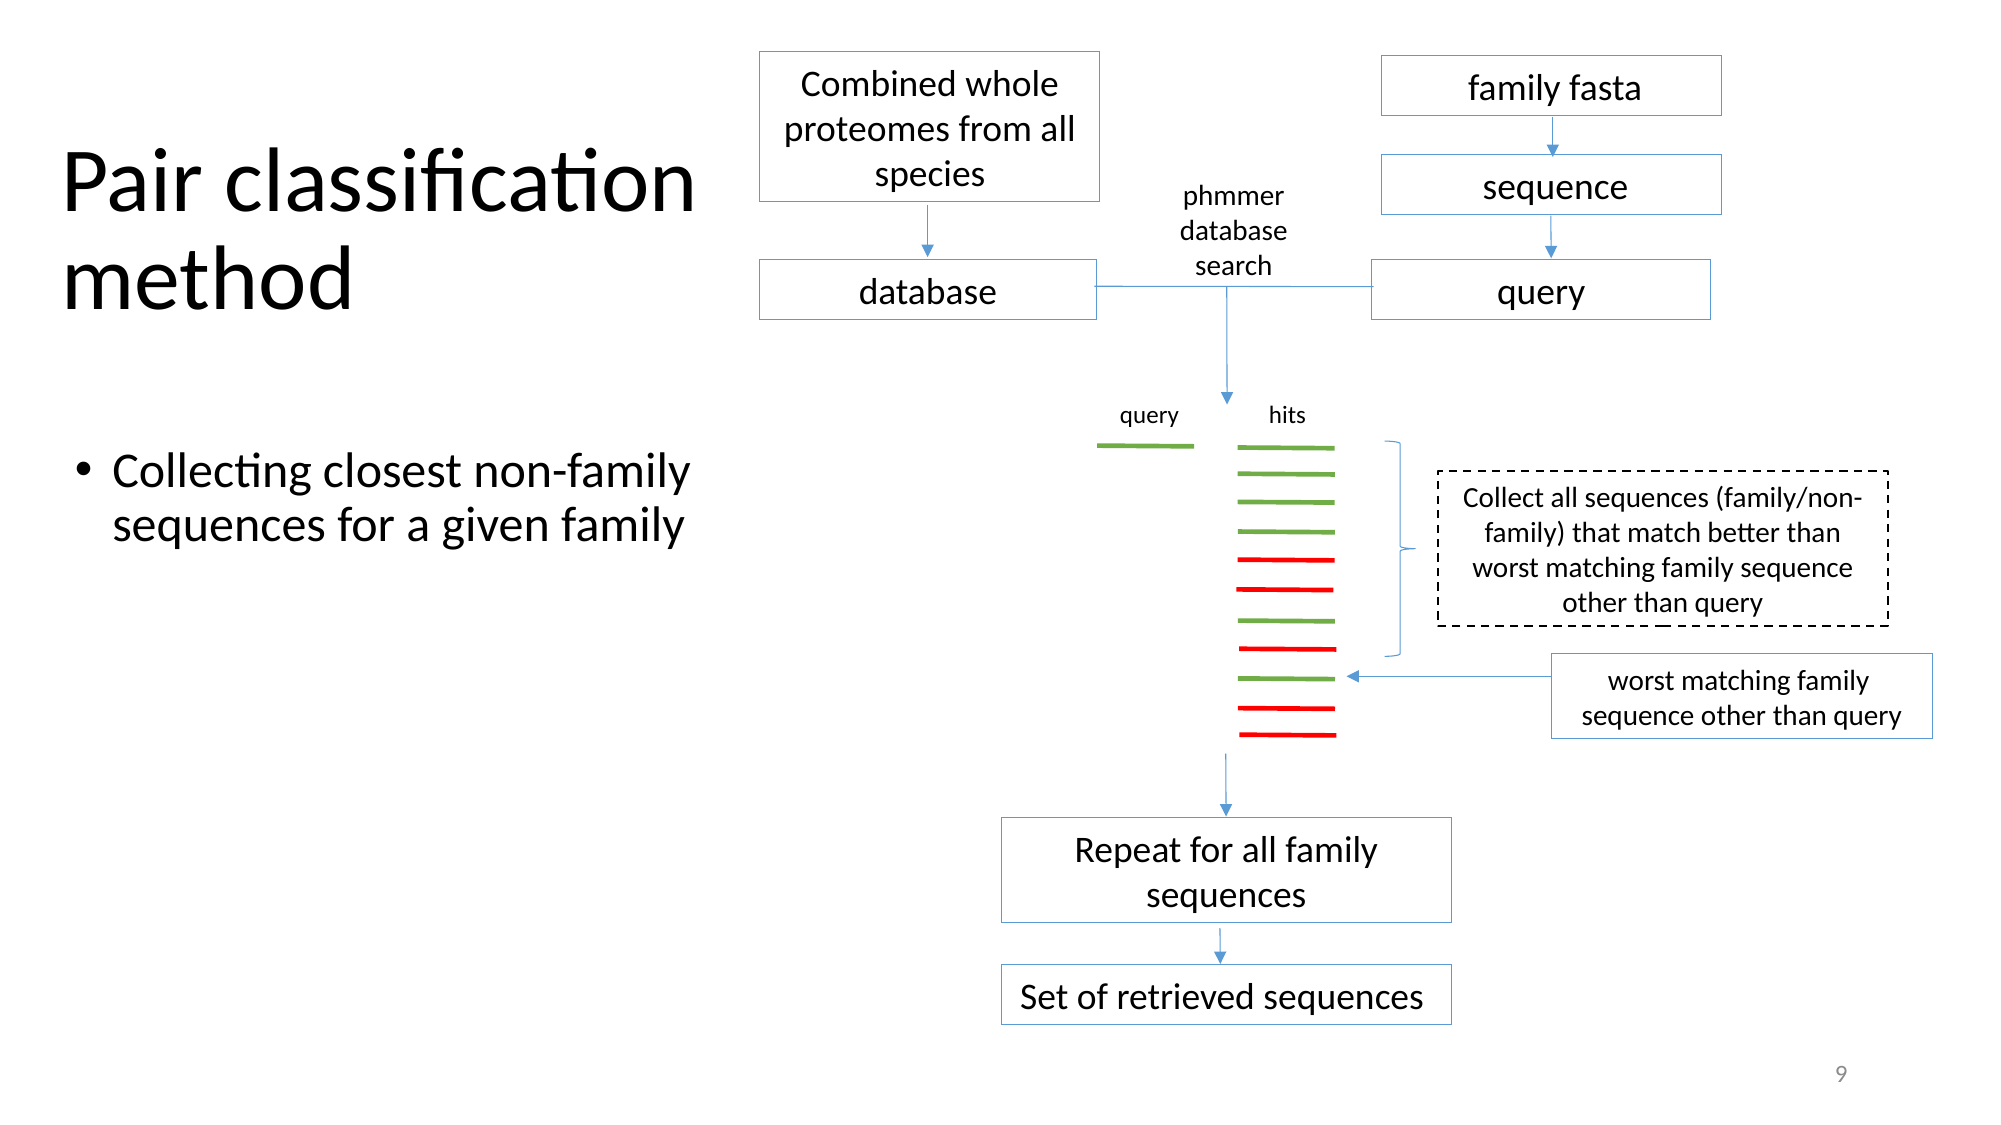

Combined whole proteomes from all species
 family fasta
# Pair classification method
 sequence
phmmer database search
database
query
query
hits
Collecting closest non-family sequences for a given family

Collect all sequences (family/non-family) that match better than worst matching family sequence other than query
worst matching family
sequence other than query​
Repeat for all family sequences
Set of retrieved sequences
9